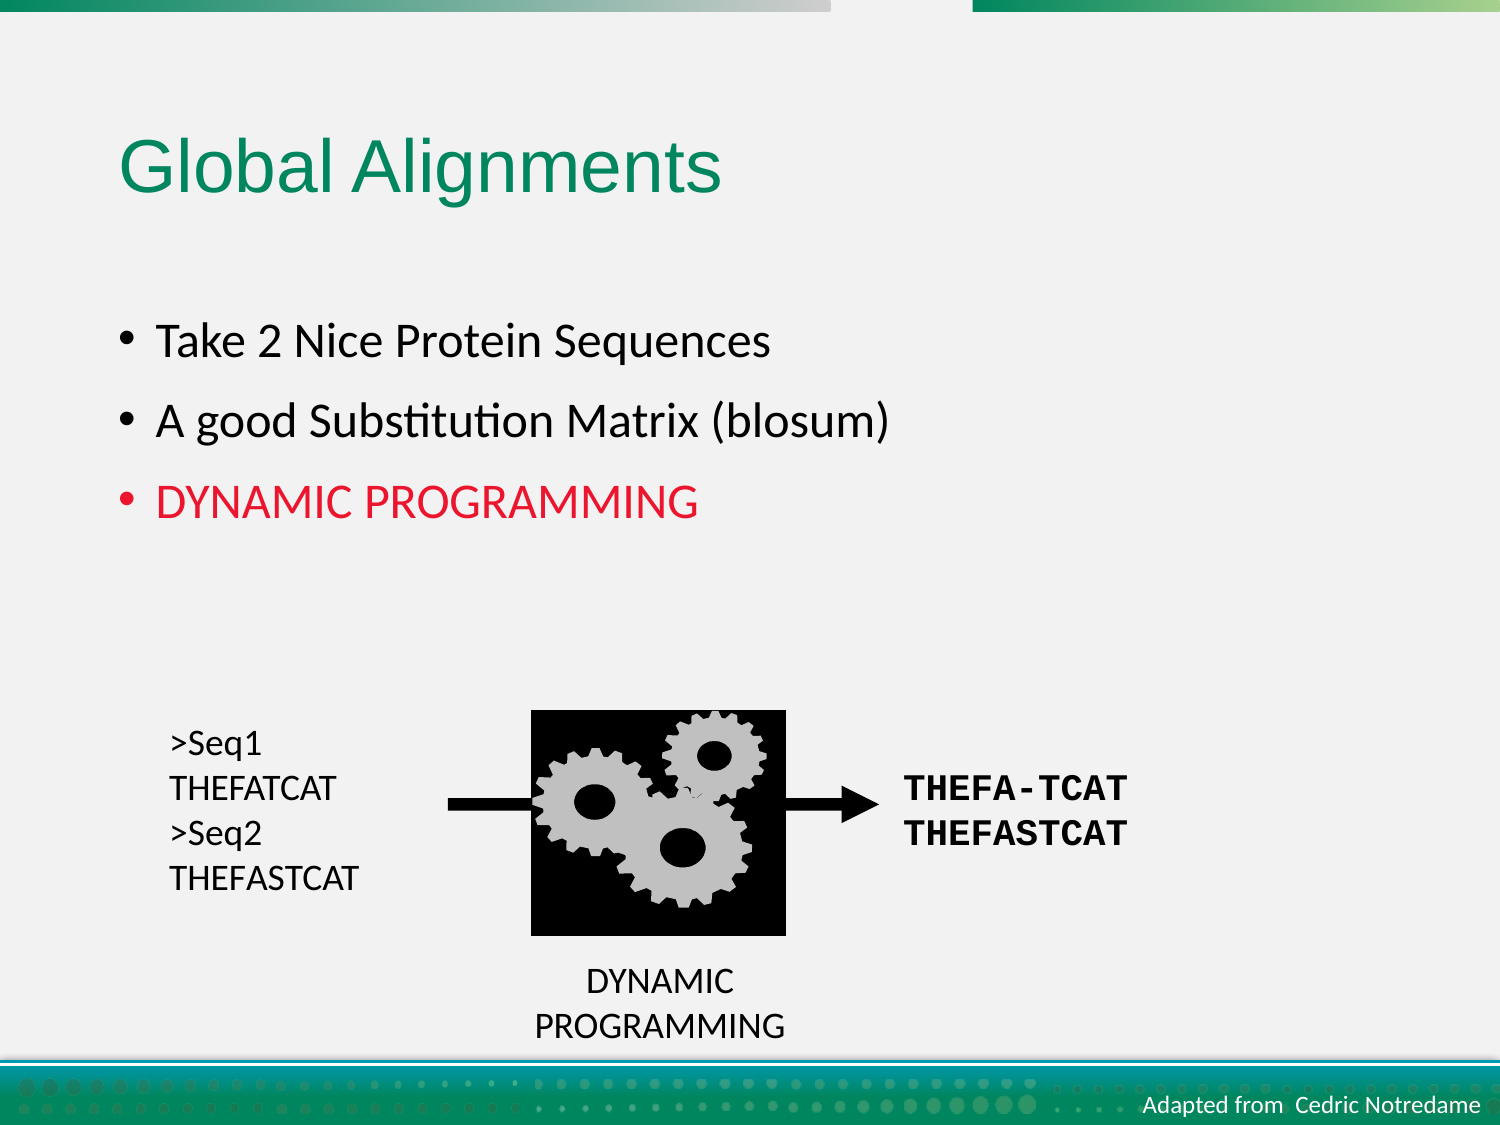

# Global Alignments

Take 2 Nice Protein Sequences
A good Substitution Matrix (blosum)
DYNAMIC PROGRAMMING

>Seq1
THEFATCAT
>Seq2
THEFASTCAT

DYNAMIC
PROGRAMMING
THEFA-TCAT
THEFASTCAT
Adapted from  Cedric Notredame